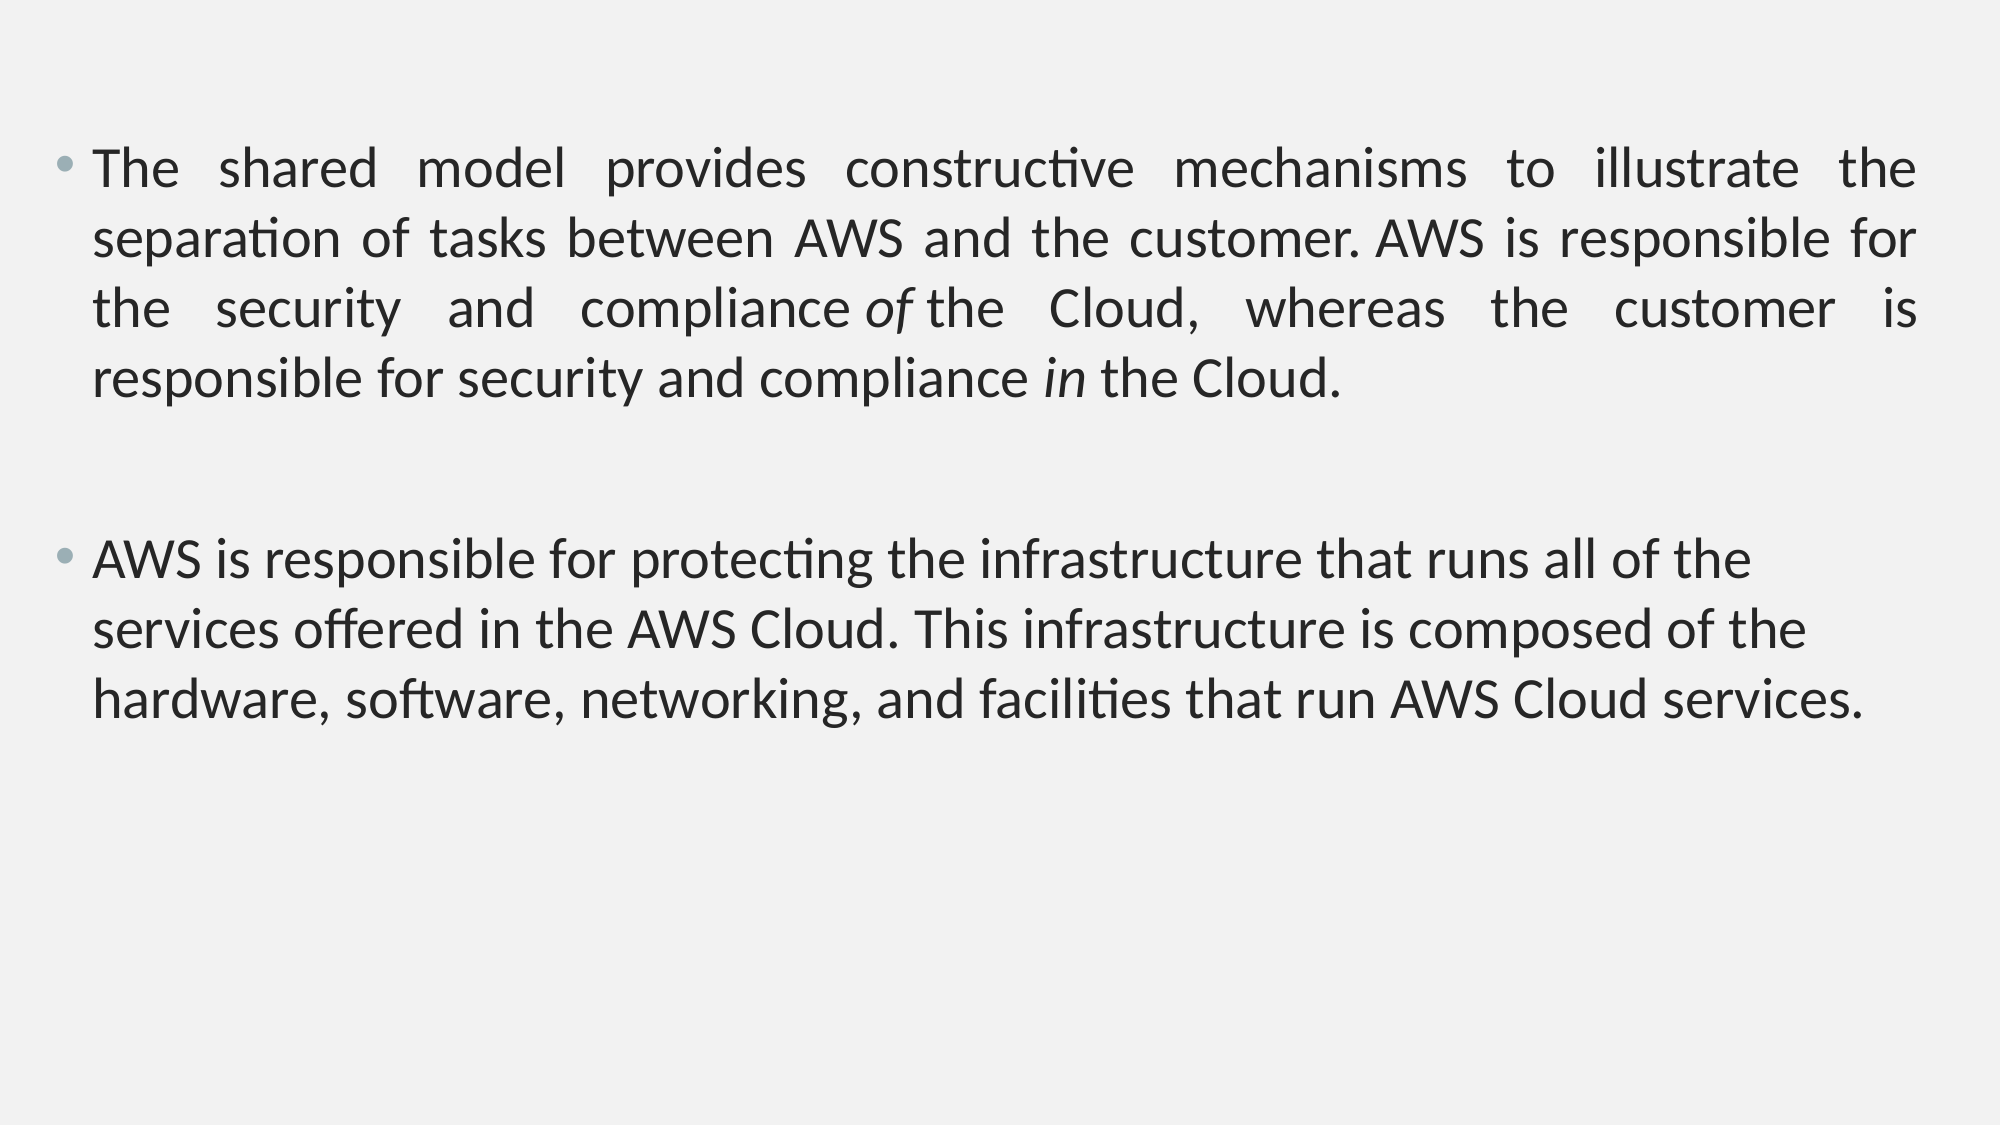

The shared model provides constructive mechanisms to illustrate the separation of tasks between AWS and the customer. AWS is responsible for the security and compliance of the Cloud, whereas the customer is responsible for security and compliance in the Cloud.

AWS is responsible for protecting the infrastructure that runs all of the services offered in the AWS Cloud. This infrastructure is composed of the hardware, software, networking, and facilities that run AWS Cloud services.